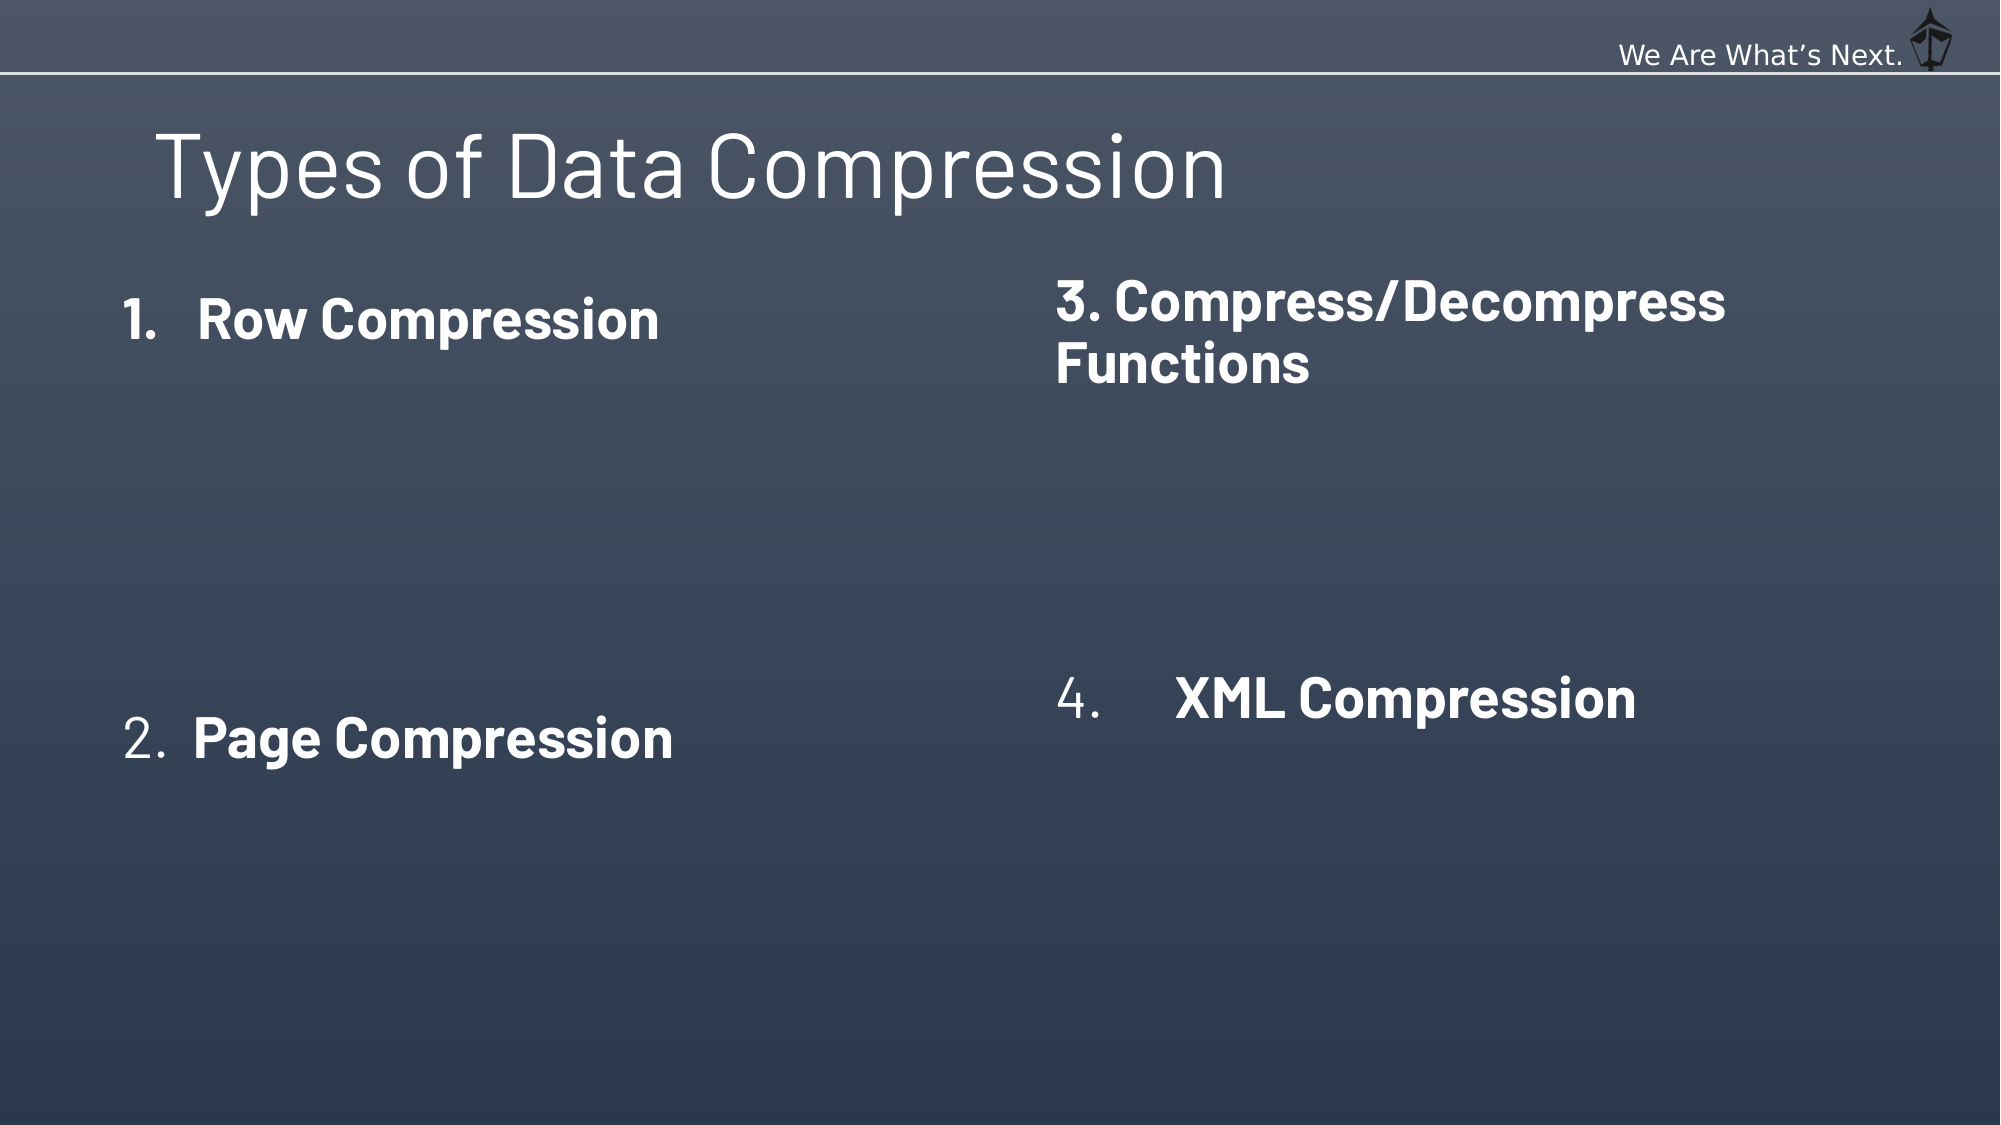

We Are What’s Next.
# Types of Data Compression
3. Compress/Decompress Functions

4.      XML Compression

Row Compression

2.  Page Compression